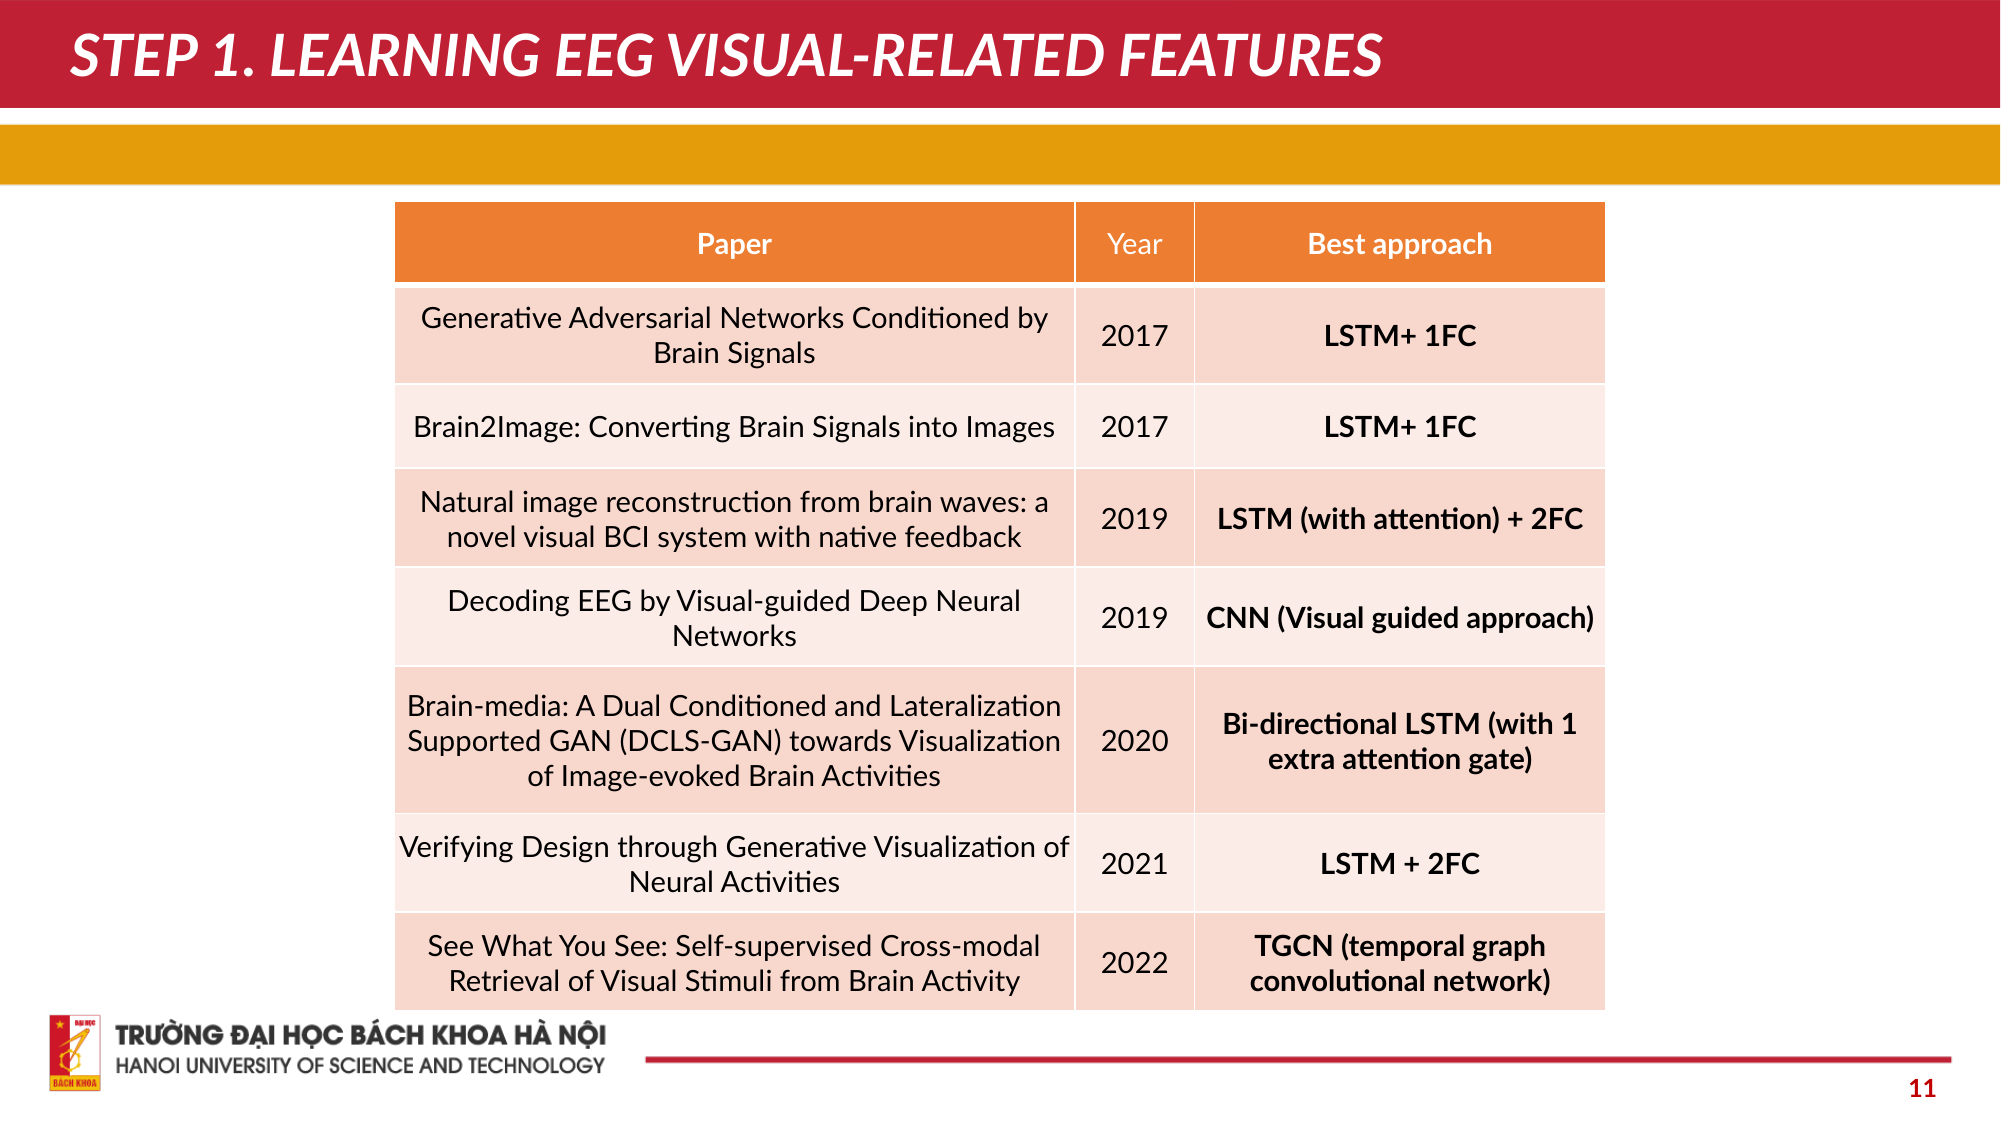

# STEP 1. LEARNING EEG VISUAL-RELATED FEATURES
| Paper | Year | Best approach |
| --- | --- | --- |
| Generative Adversarial Networks Conditioned by Brain Signals | 2017 | LSTM+ 1FC |
| Brain2Image: Converting Brain Signals into Images | 2017 | LSTM+ 1FC |
| Natural image reconstruction from brain waves: a novel visual BCI system with native feedback | 2019 | LSTM (with attention) + 2FC |
| Decoding EEG by Visual-guided Deep Neural Networks | 2019 | CNN (Visual guided approach) |
| Brain-media: A Dual Conditioned and Lateralization Supported GAN (DCLS-GAN) towards Visualization of Image-evoked Brain Activities | 2020 | Bi-directional LSTM (with 1 extra attention gate) |
| Verifying Design through Generative Visualization of Neural Activities | 2021 | LSTM + 2FC |
| See What You See: Self-supervised Cross-modal Retrieval of Visual Stimuli from Brain Activity | 2022 | TGCN (temporal graph convolutional network) |
11